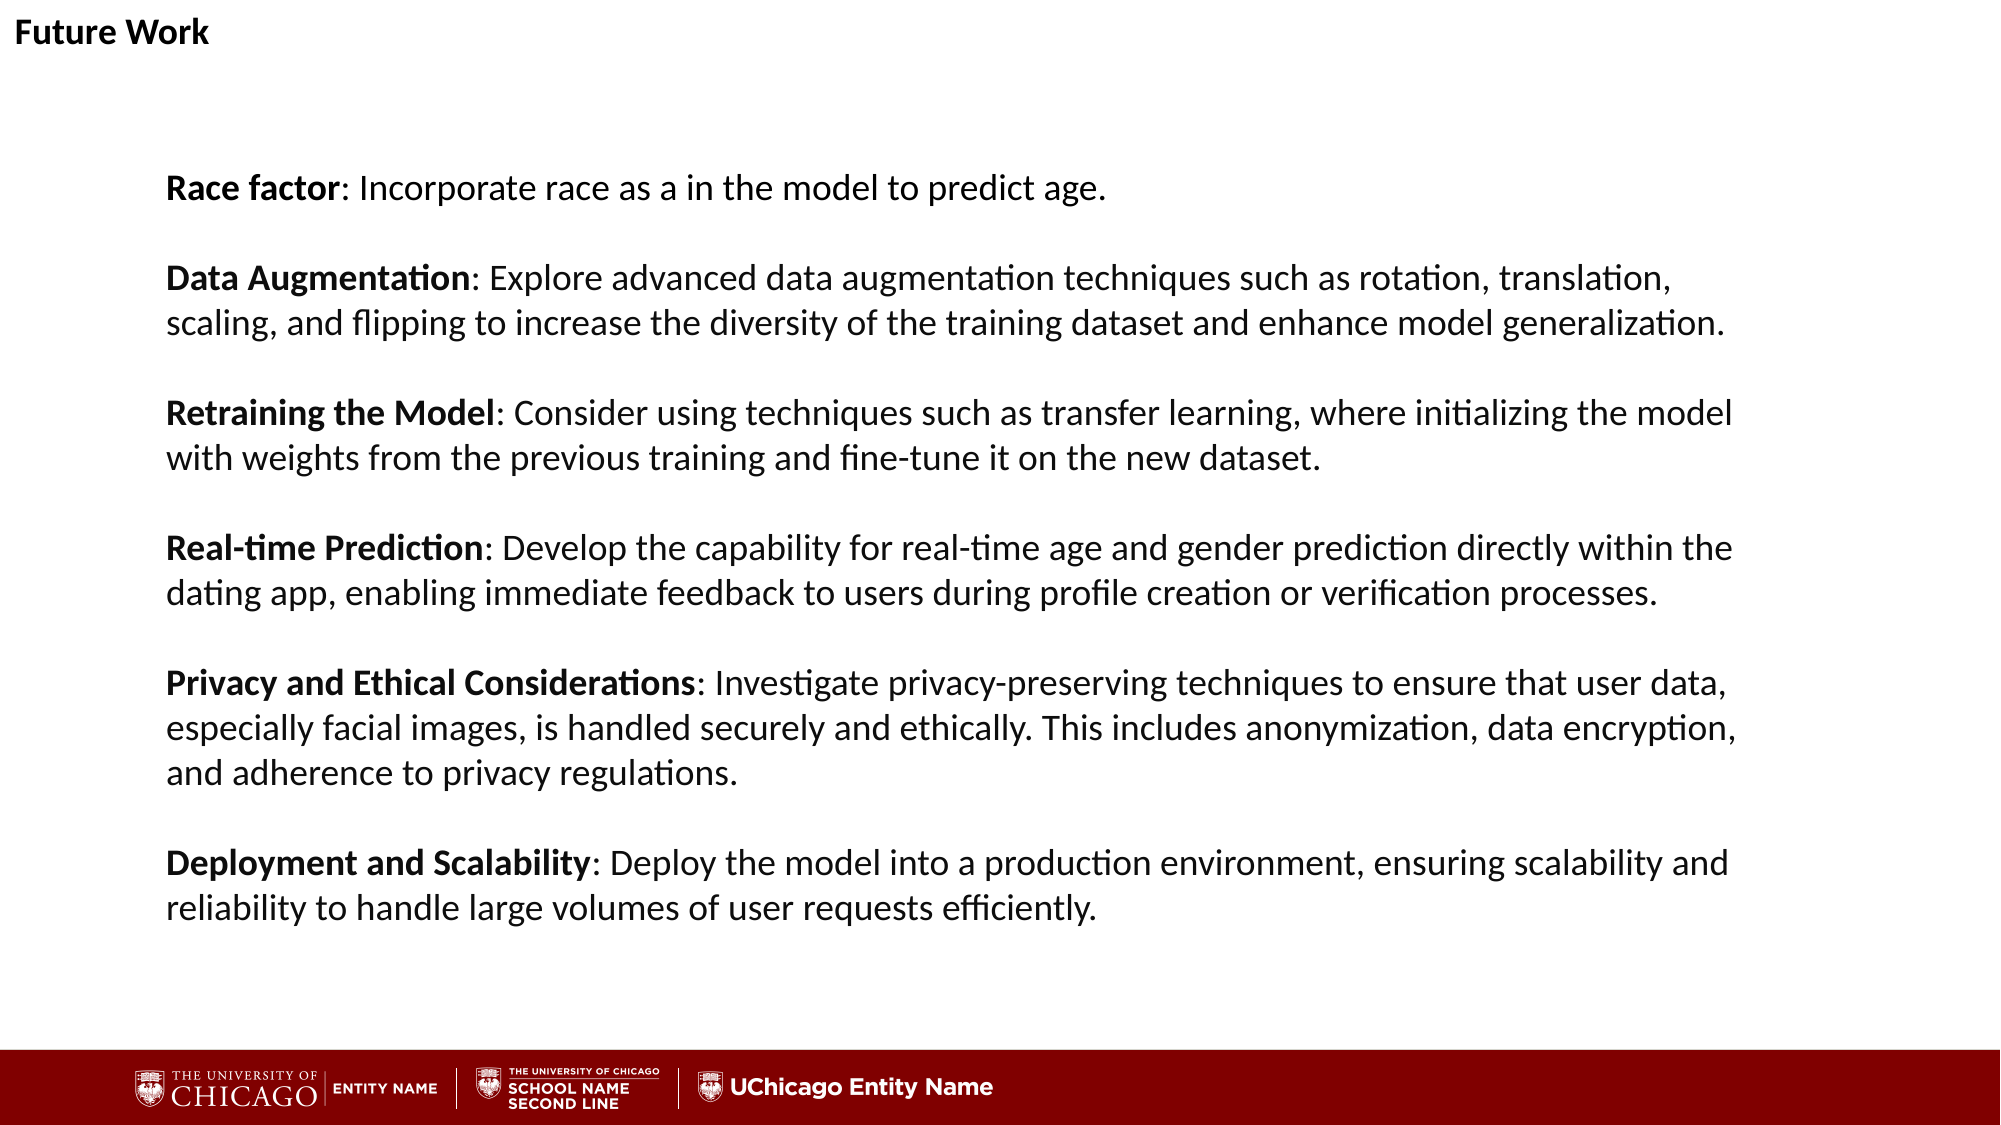

Future Work
Race factor: Incorporate race as a in the model to predict age.

Data Augmentation: Explore advanced data augmentation techniques such as rotation, translation, scaling, and flipping to increase the diversity of the training dataset and enhance model generalization.

Retraining the Model: Consider using techniques such as transfer learning, where initializing the model with weights from the previous training and fine-tune it on the new dataset.

Real-time Prediction: Develop the capability for real-time age and gender prediction directly within the dating app, enabling immediate feedback to users during profile creation or verification processes.
Privacy and Ethical Considerations: Investigate privacy-preserving techniques to ensure that user data, especially facial images, is handled securely and ethically. This includes anonymization, data encryption, and adherence to privacy regulations.

Deployment and Scalability: Deploy the model into a production environment, ensuring scalability and reliability to handle large volumes of user requests efficiently.